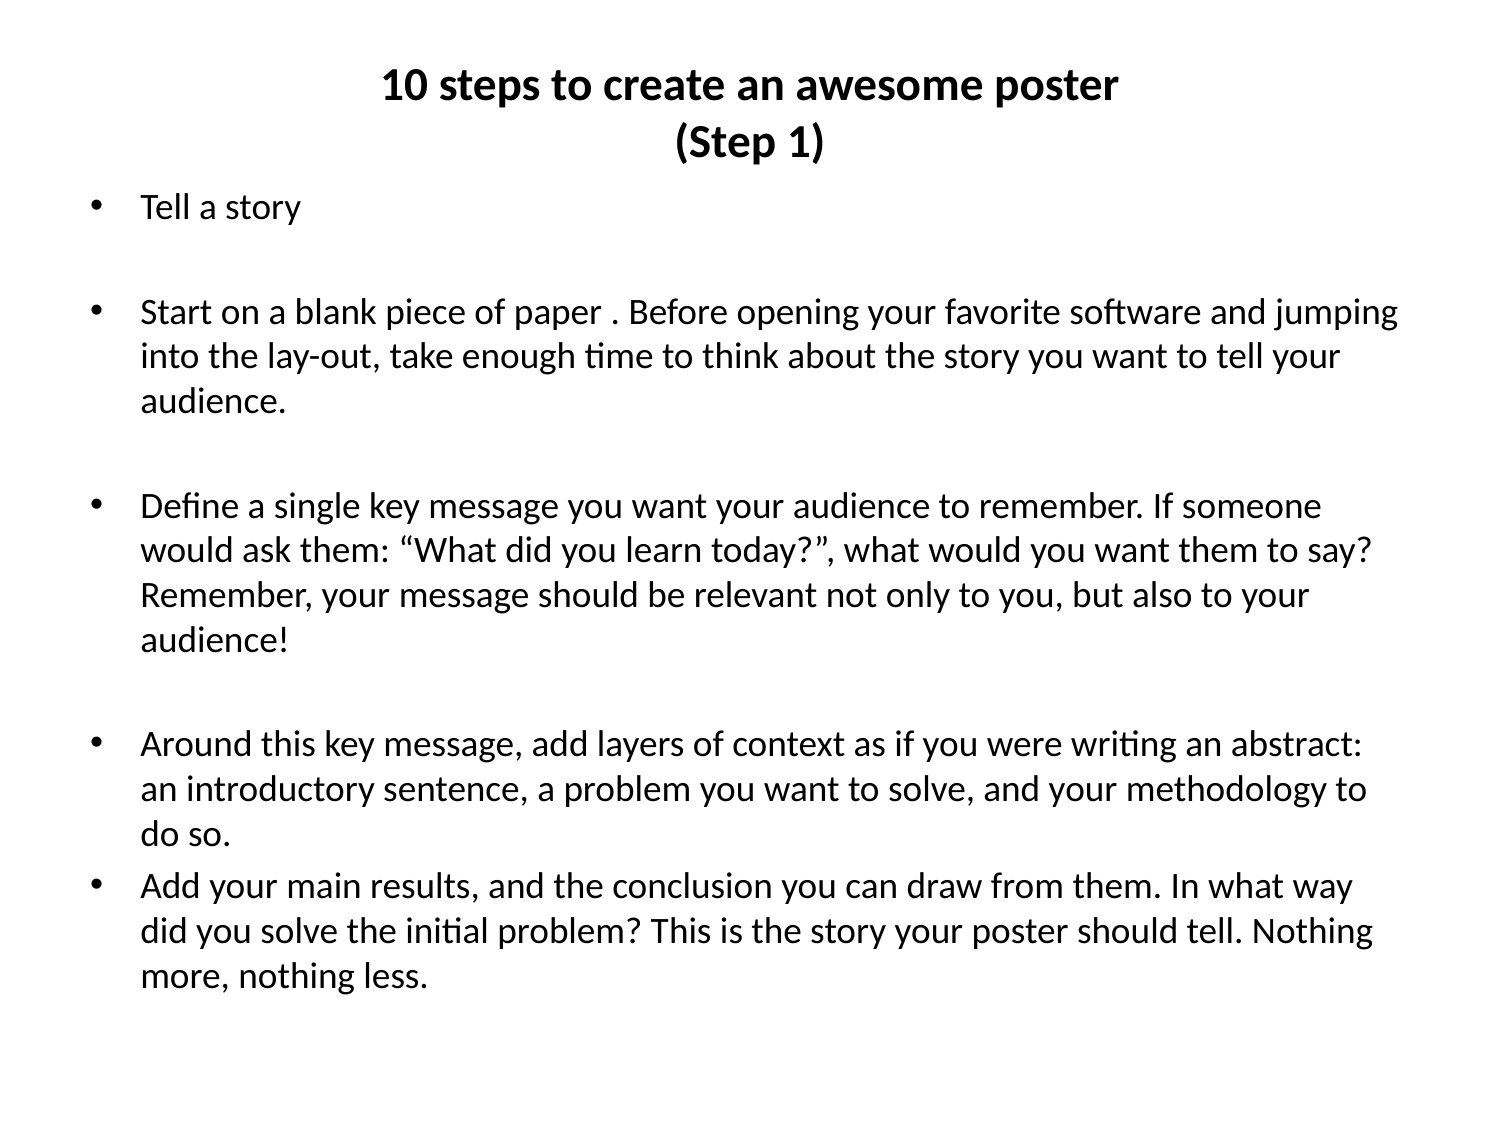

# 10 steps to create an awesome poster (Step 1)
Tell a story

Start on a blank piece of paper . Before opening your favorite software and jumping into the lay-out, take enough time to think about the story you want to tell your audience.

Define a single key message you want your audience to remember. If someone would ask them: “What did you learn today?”, what would you want them to say? Remember, your message should be relevant not only to you, but also to your audience!

Around this key message, add layers of context as if you were writing an abstract: an introductory sentence, a problem you want to solve, and your methodology to do so.
Add your main results, and the conclusion you can draw from them. In what way did you solve the initial problem? This is the story your poster should tell. Nothing more, nothing less.